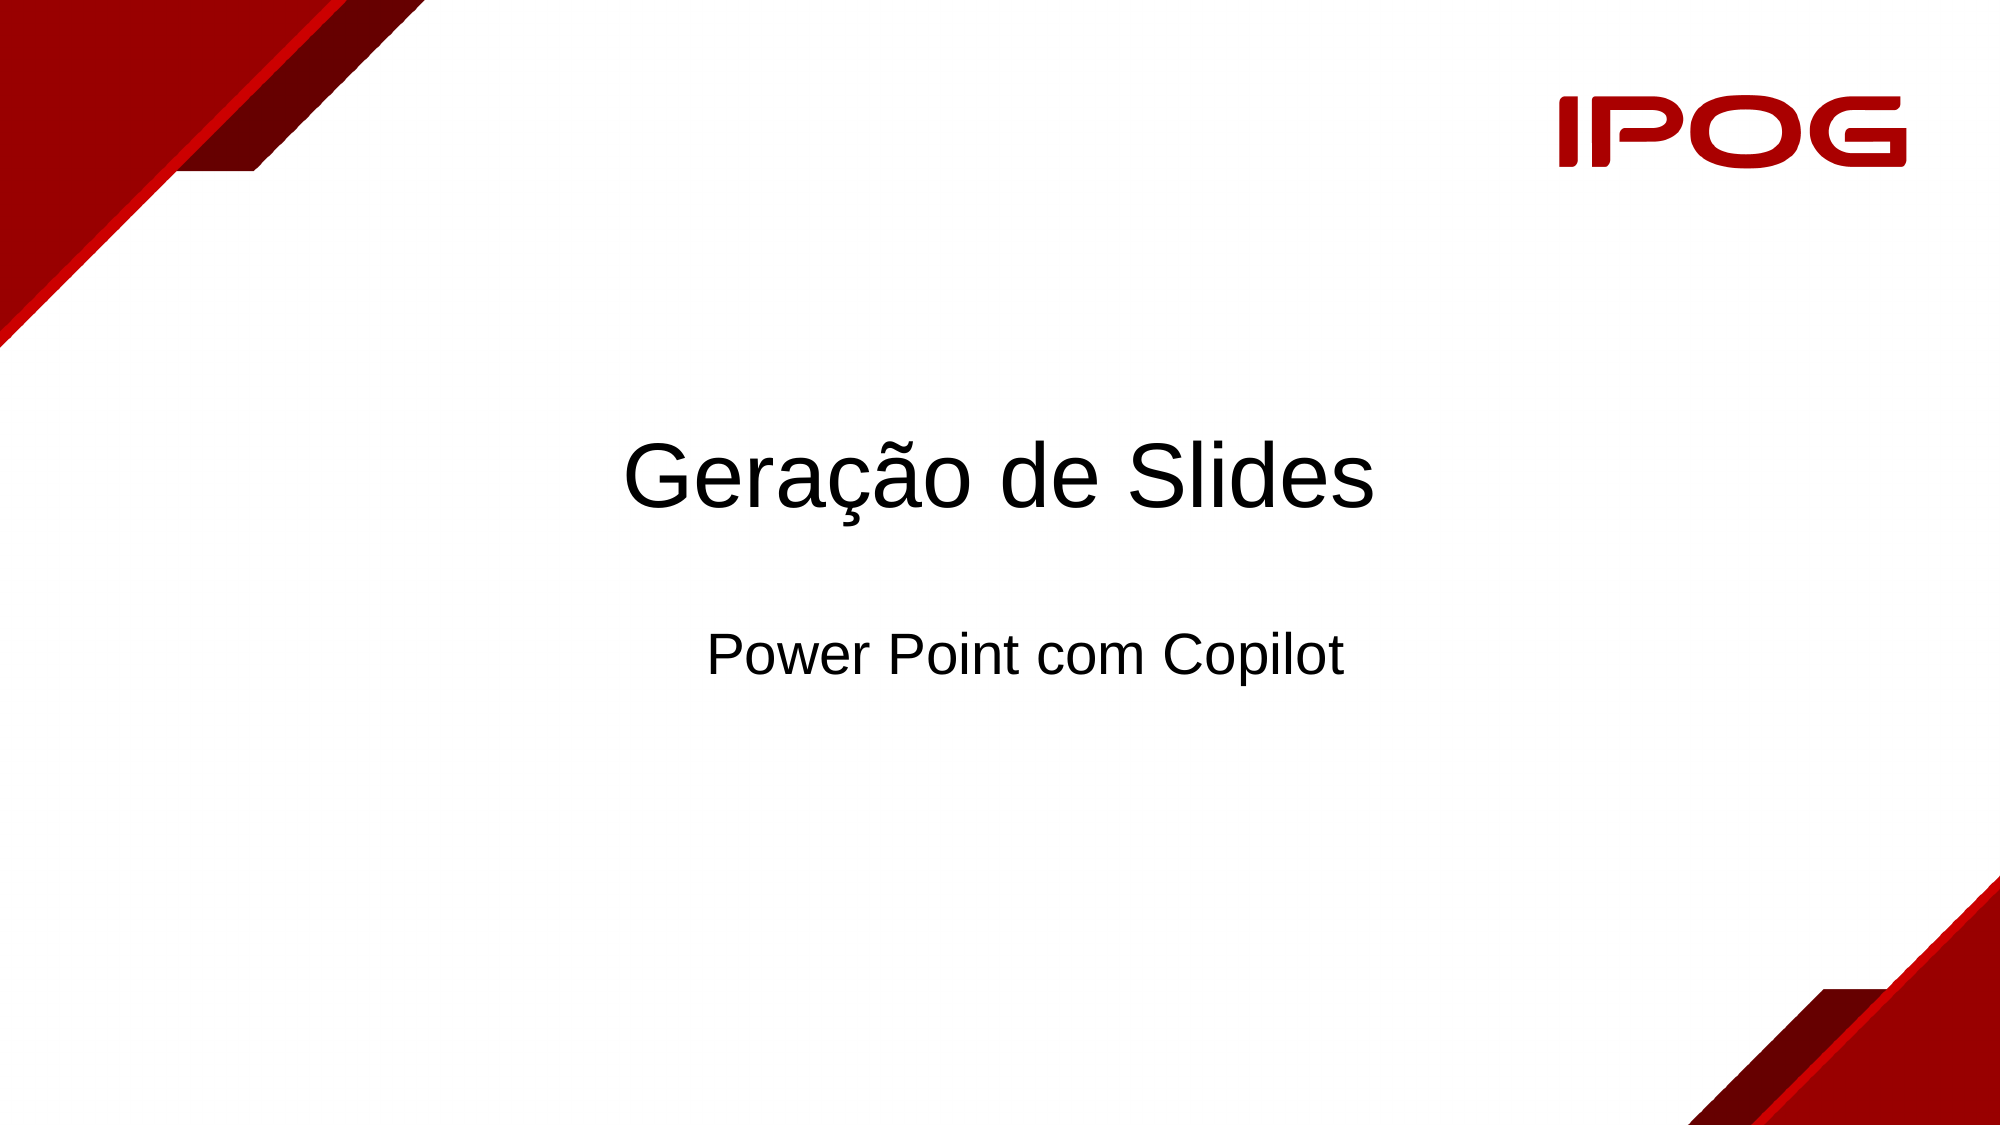

# Geração de Slides
Power Point com Copilot